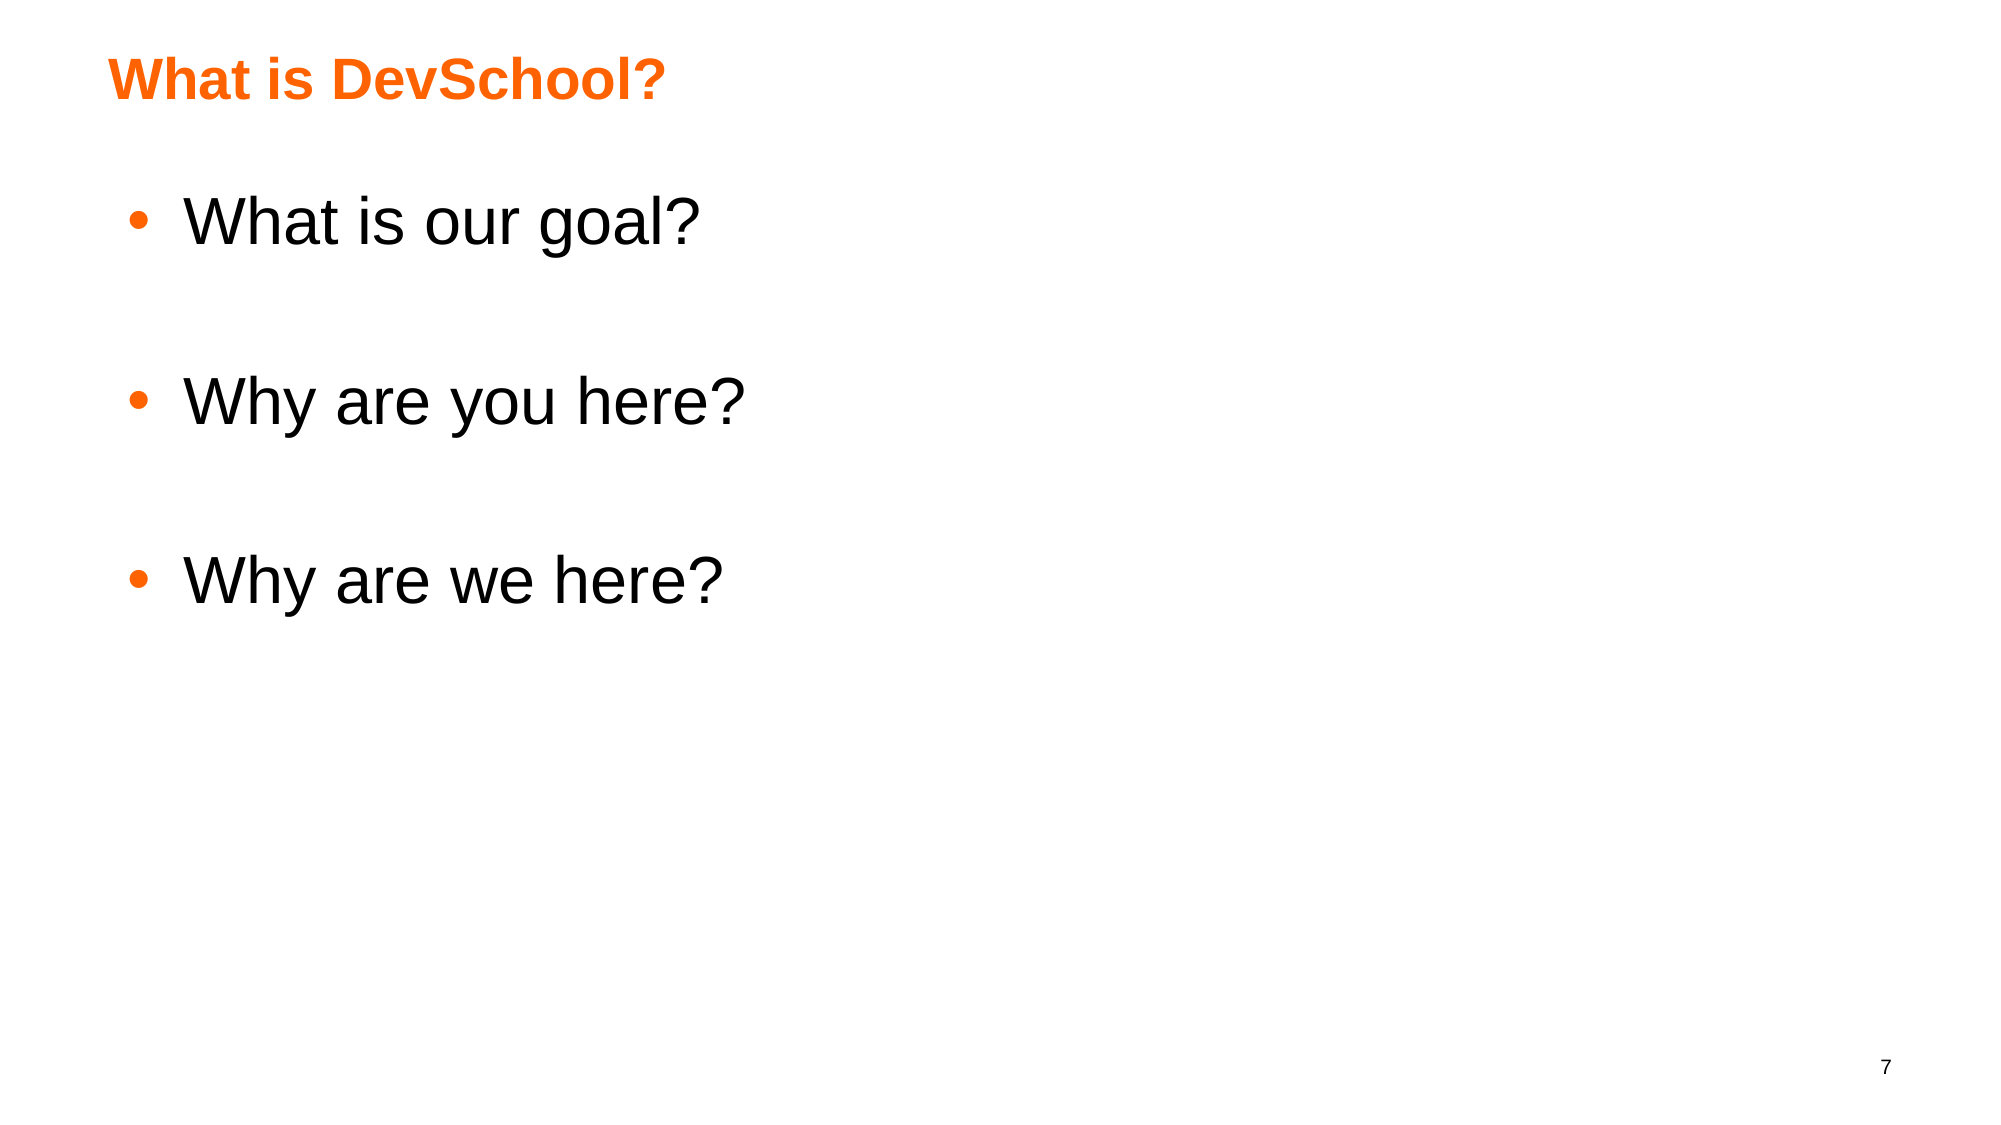

# What is DevSchool?
What is our goal?

Why are you here?

Why are we here?

7